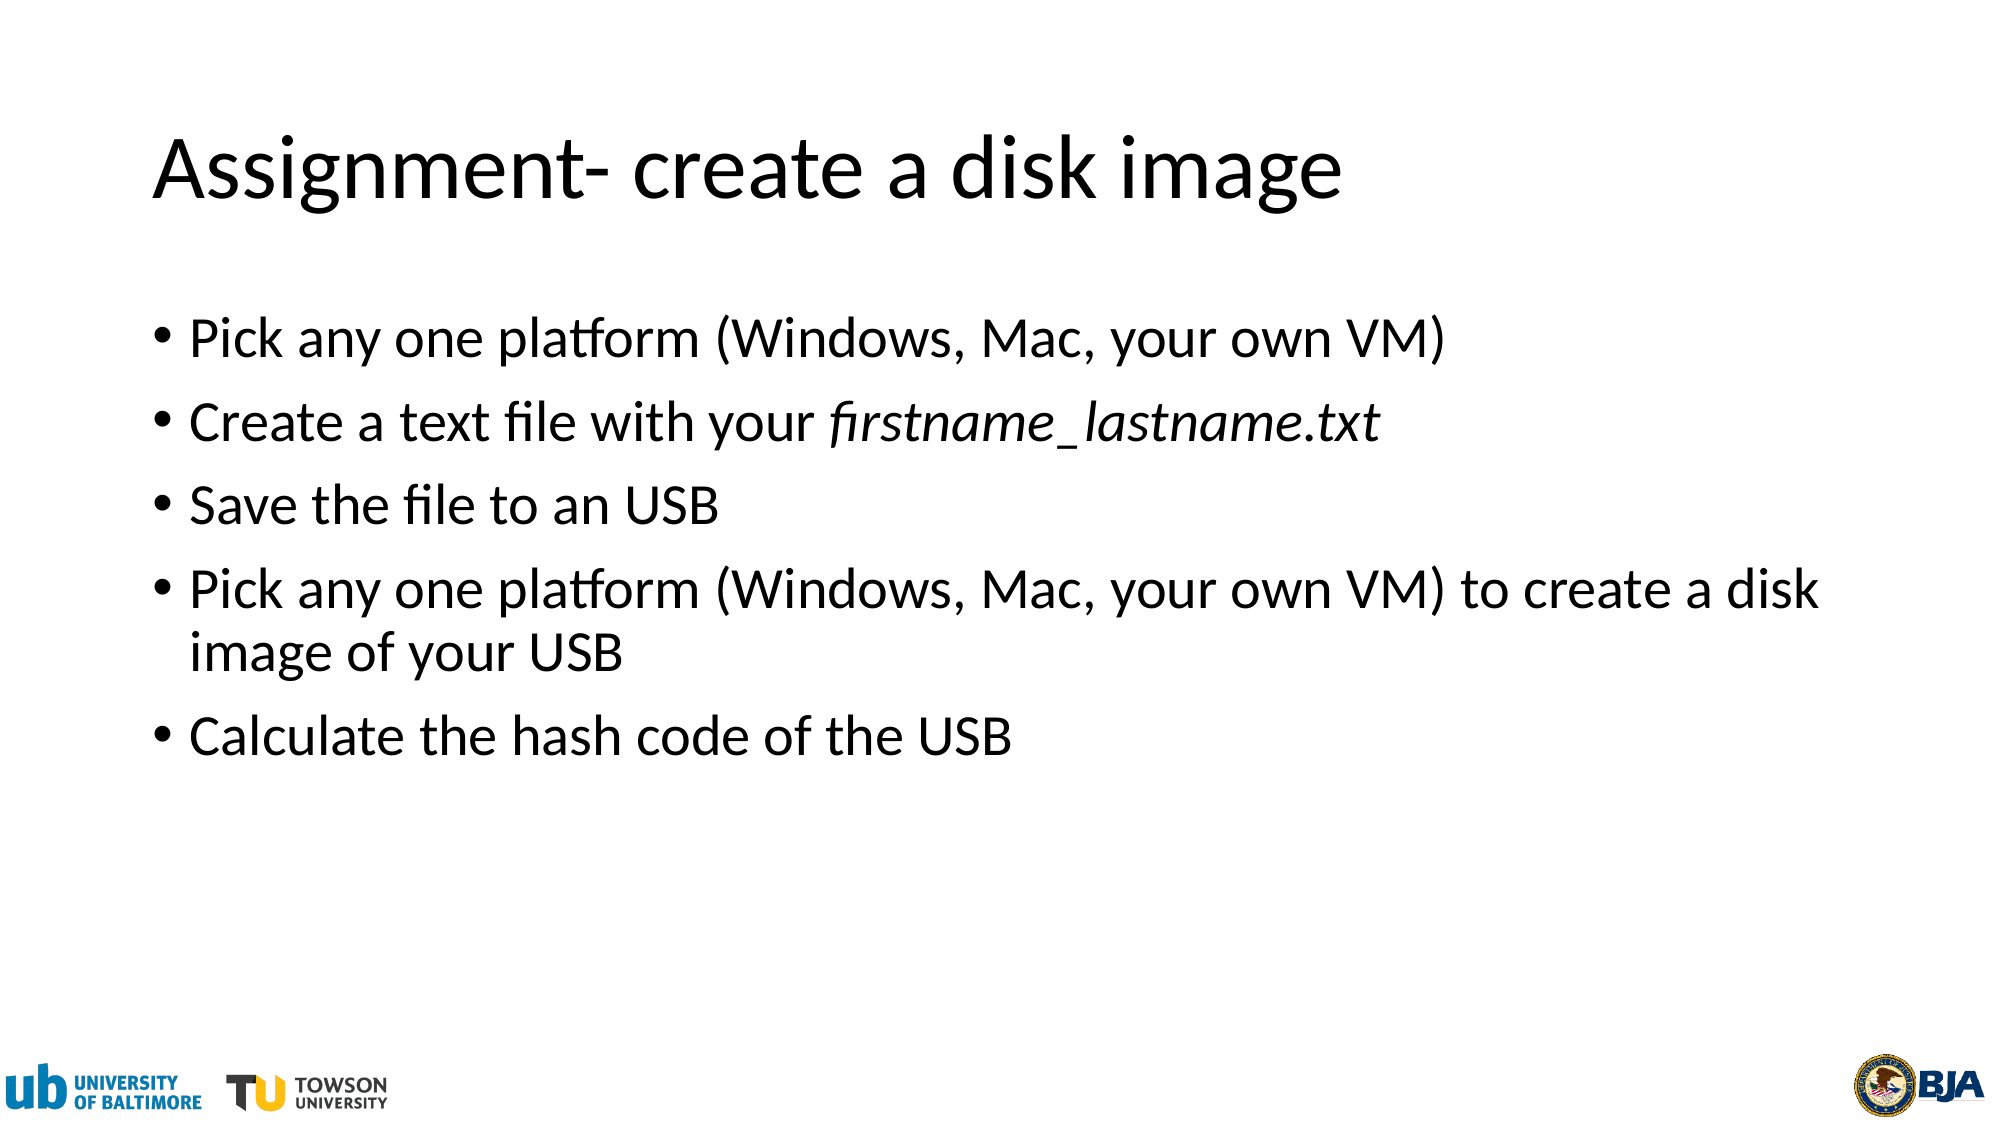

# Assignment- create a disk image
Pick any one platform (Windows, Mac, your own VM)
Create a text file with your firstname_lastname.txt
Save the file to an USB
Pick any one platform (Windows, Mac, your own VM) to create a disk image of your USB
Calculate the hash code of the USB